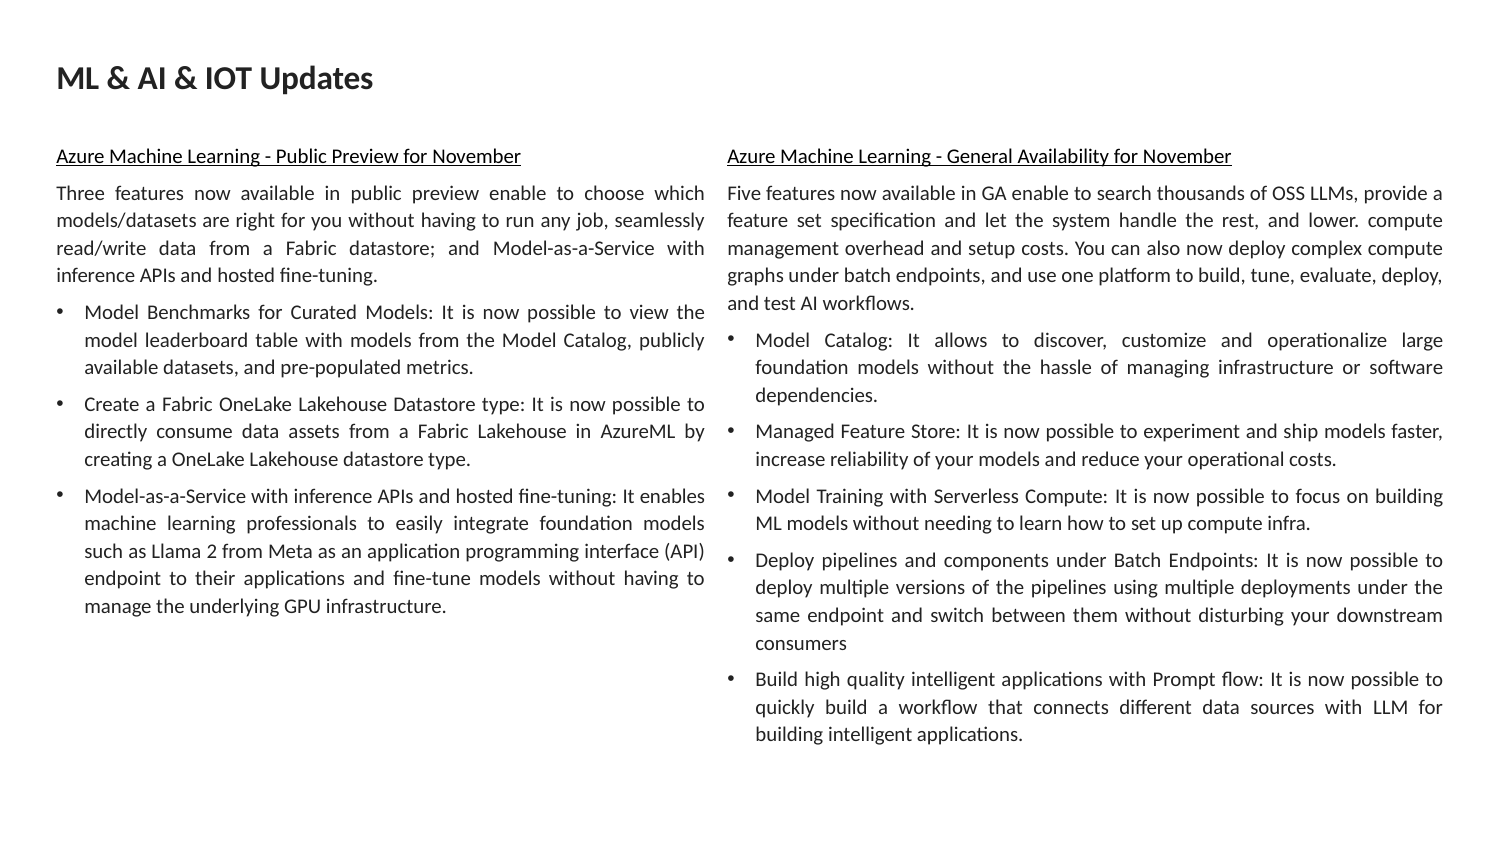

# ML & AI & IOT Updates
Azure Machine Learning - Public Preview for November
Three features now available in public preview enable to choose which models/datasets are right for you without having to run any job, seamlessly read/write data from a Fabric datastore; and Model-as-a-Service with inference APIs and hosted fine-tuning.
Model Benchmarks for Curated Models: It is now possible to view the model leaderboard table with models from the Model Catalog, publicly available datasets, and pre-populated metrics.
Create a Fabric OneLake Lakehouse Datastore type: It is now possible to directly consume data assets from a Fabric Lakehouse in AzureML by creating a OneLake Lakehouse datastore type.
Model-as-a-Service with inference APIs and hosted fine-tuning: It enables machine learning professionals to easily integrate foundation models such as Llama 2 from Meta as an application programming interface (API) endpoint to their applications and fine-tune models without having to manage the underlying GPU infrastructure.
Azure Machine Learning - General Availability for November
Five features now available in GA enable to search thousands of OSS LLMs, provide a feature set specification and let the system handle the rest, and lower. compute management overhead and setup costs. You can also now deploy complex compute graphs under batch endpoints, and use one platform to build, tune, evaluate, deploy, and test AI workflows.
Model Catalog: It allows to discover, customize and operationalize large foundation models without the hassle of managing infrastructure or software dependencies.
Managed Feature Store: It is now possible to experiment and ship models faster, increase reliability of your models and reduce your operational costs.
Model Training with Serverless Compute: It is now possible to focus on building ML models without needing to learn how to set up compute infra.
Deploy pipelines and components under Batch Endpoints: It is now possible to deploy multiple versions of the pipelines using multiple deployments under the same endpoint and switch between them without disturbing your downstream consumers
Build high quality intelligent applications with Prompt flow: It is now possible to quickly build a workflow that connects different data sources with LLM for building intelligent applications.